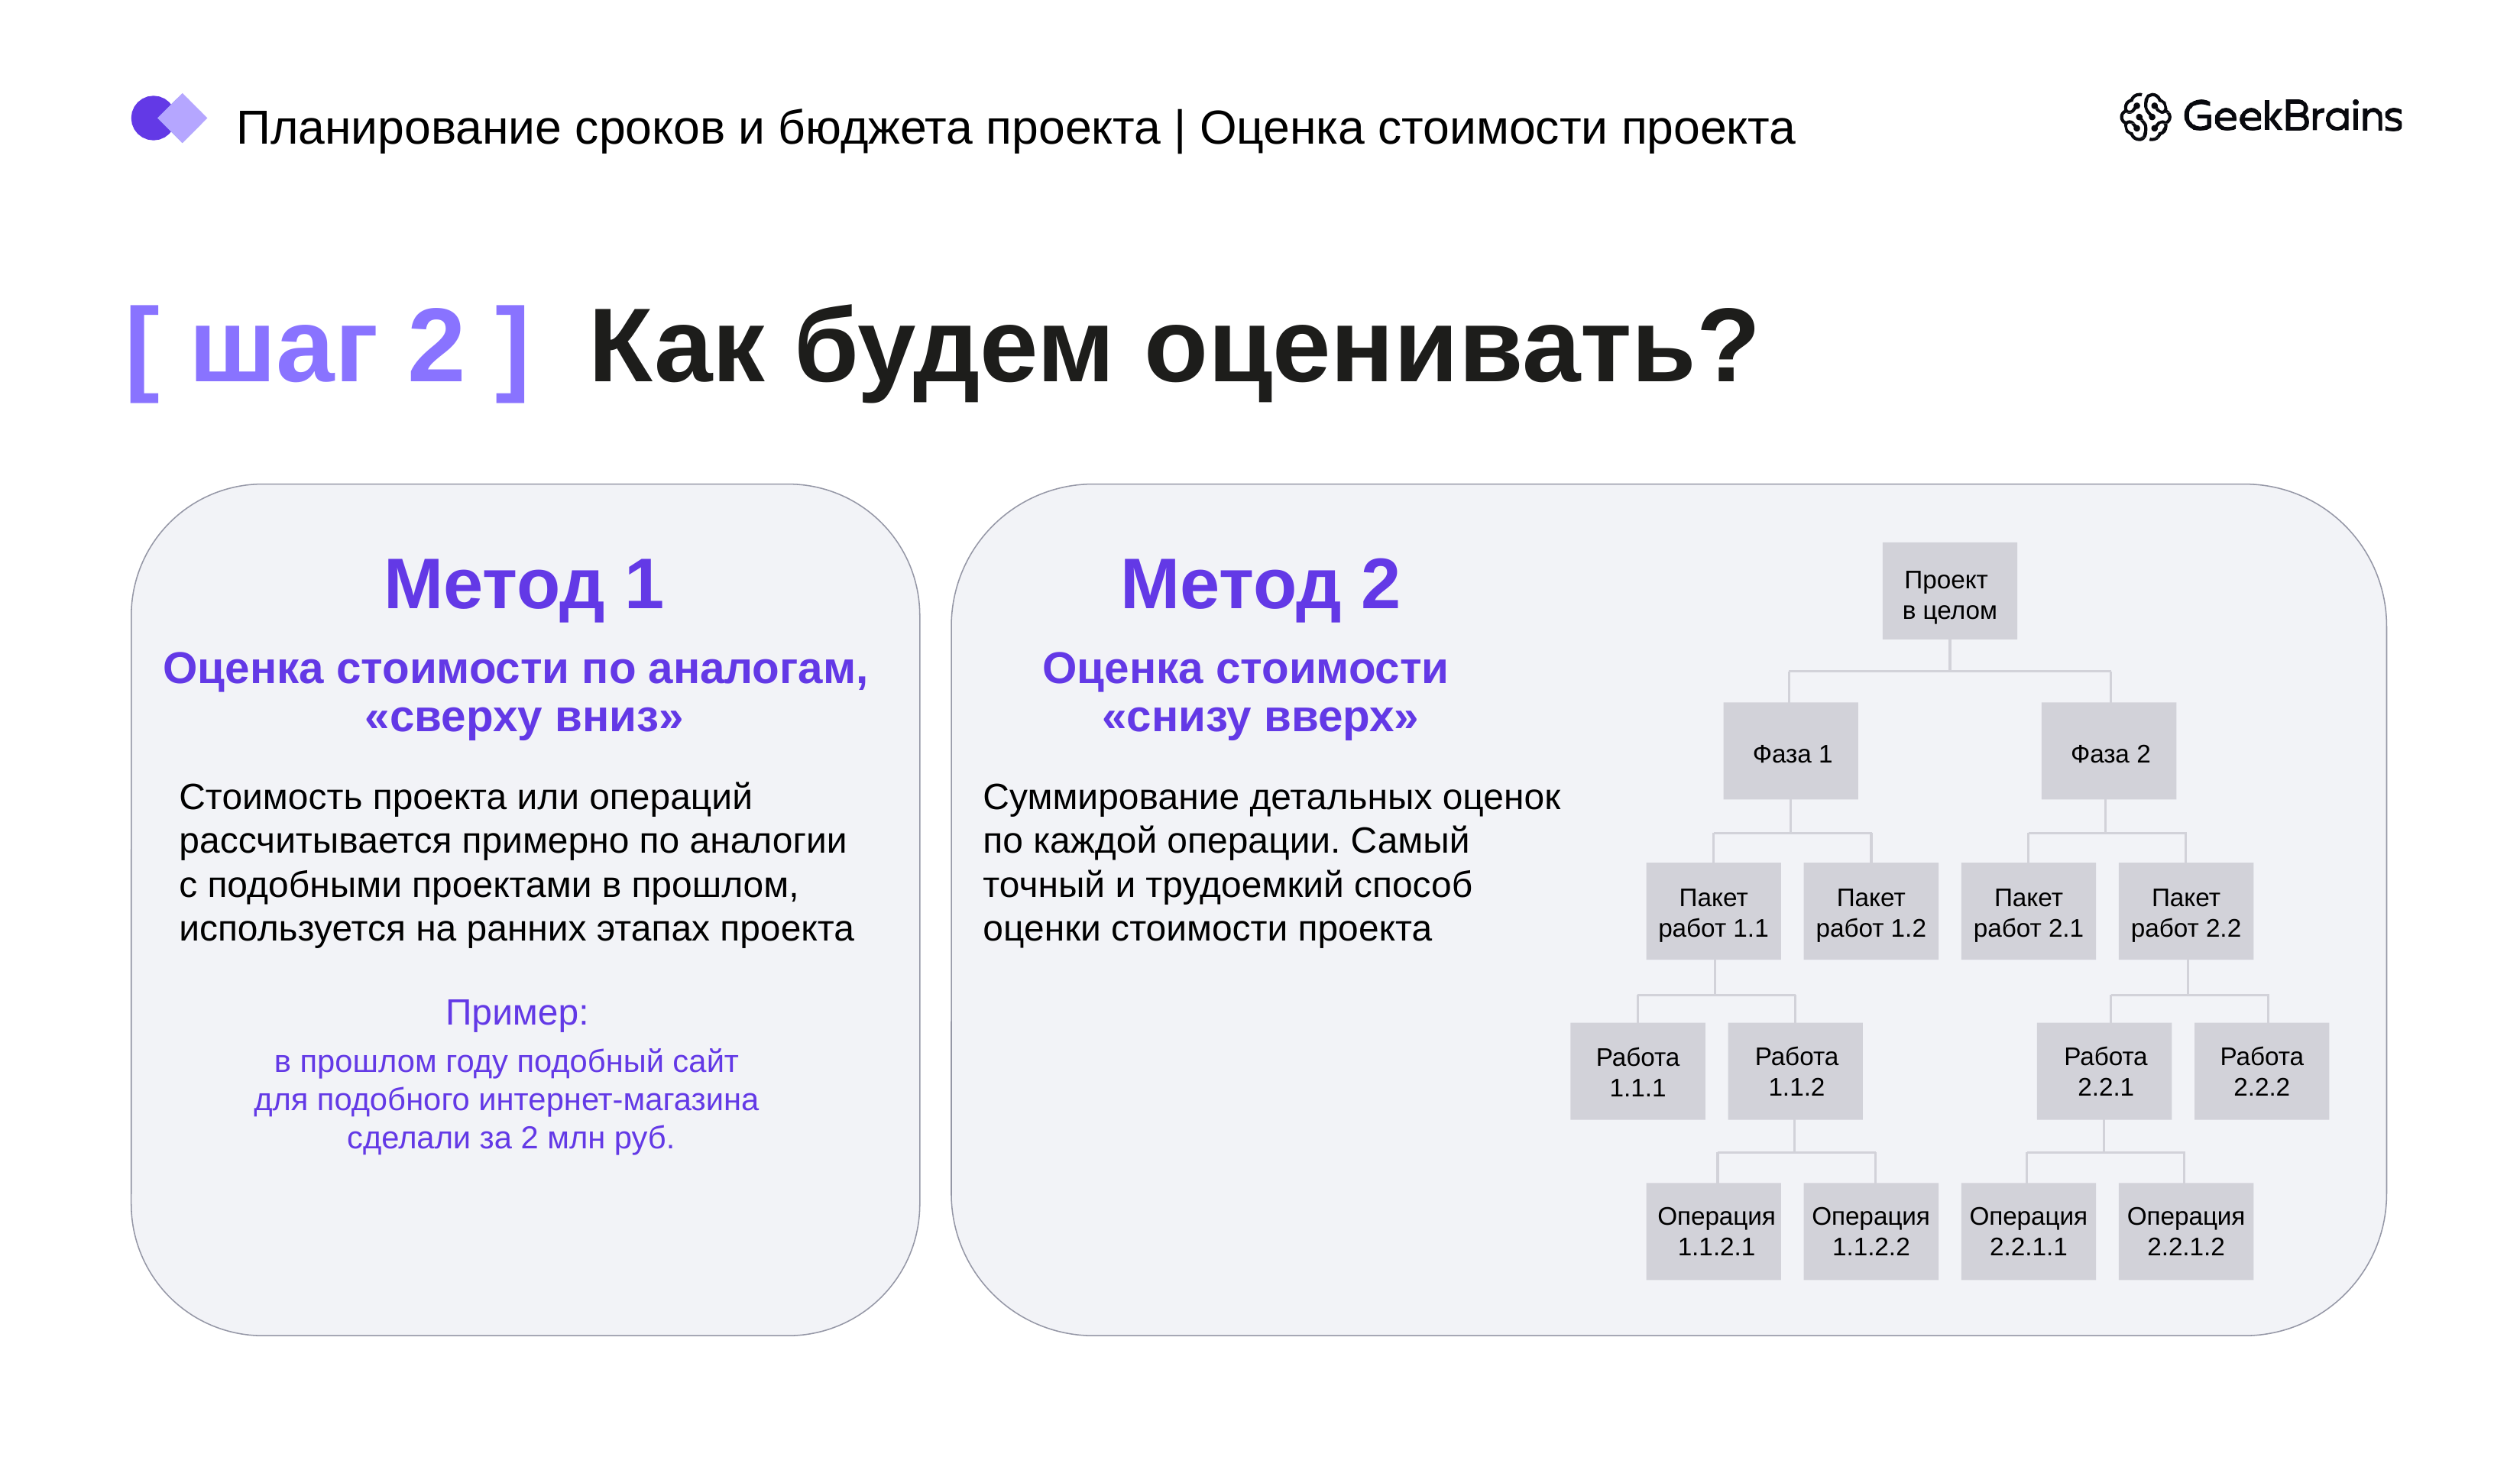

Планирование сроков и бюджета проекта | Оценка стоимости проекта

[ шаг 2 ]  Как будем оценивать?
Метод 1
Оценка стоимости по аналогам,
«сверху вниз»
Стоимость проекта или операций рассчитывается примерно по аналогии
с подобными проектами в прошлом, используется на ранних этапах проекта
Пример:
в прошлом году подобный сайт
для подобного интернет-магазина
сделали за 2 млн руб.

Метод 2
Оценка стоимости
«снизу вверх»
Суммирование детальных оценок
по каждой операции. Самый
точный и трудоемкий способ
оценки стоимости проекта

Проект
в целом
Фаза 1
Фаза 2
Пакет работ 1.1
Пакет работ 1.2
Пакет работ 2.1
Пакет работ 2.2
Работа 1.1.2
Работа 2.2.2
Работа 2.2.1
Работа 1.1.1
Операция 1.1.2.1
Операция 1.1.2.2
Операция 2.2.1.1
Операция 2.2.1.2